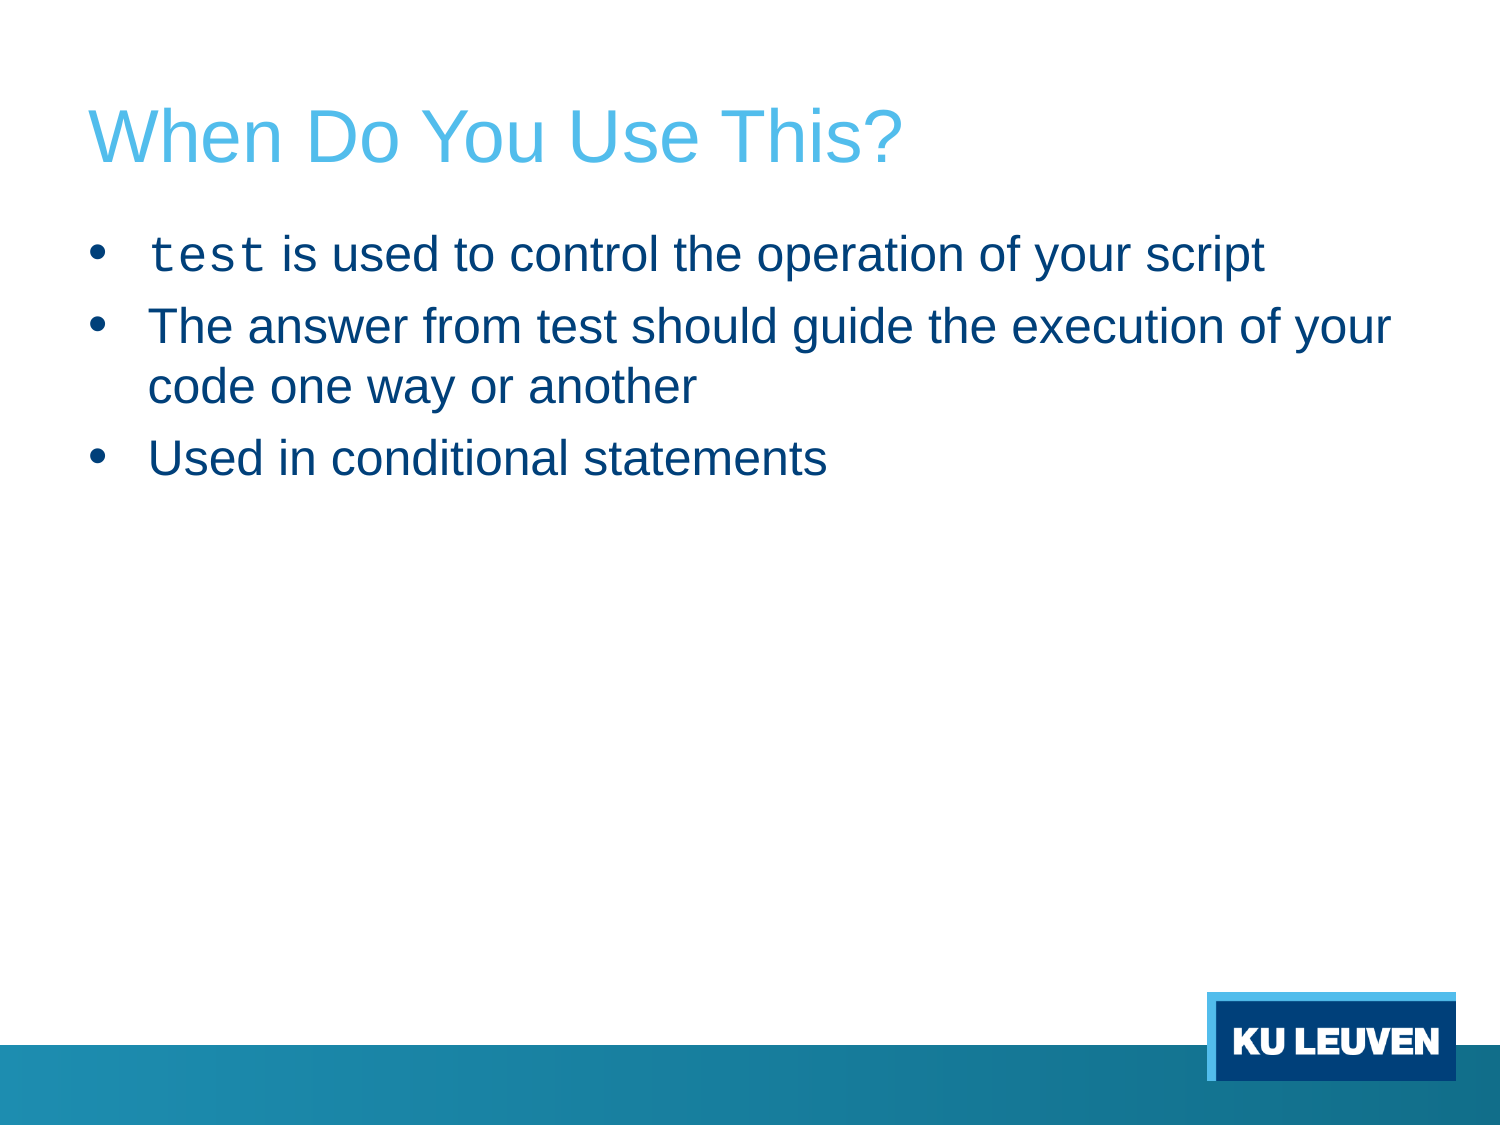

# When Do You Use This?
test is used to control the operation of your script
The answer from test should guide the execution of your code one way or another
Used in conditional statements